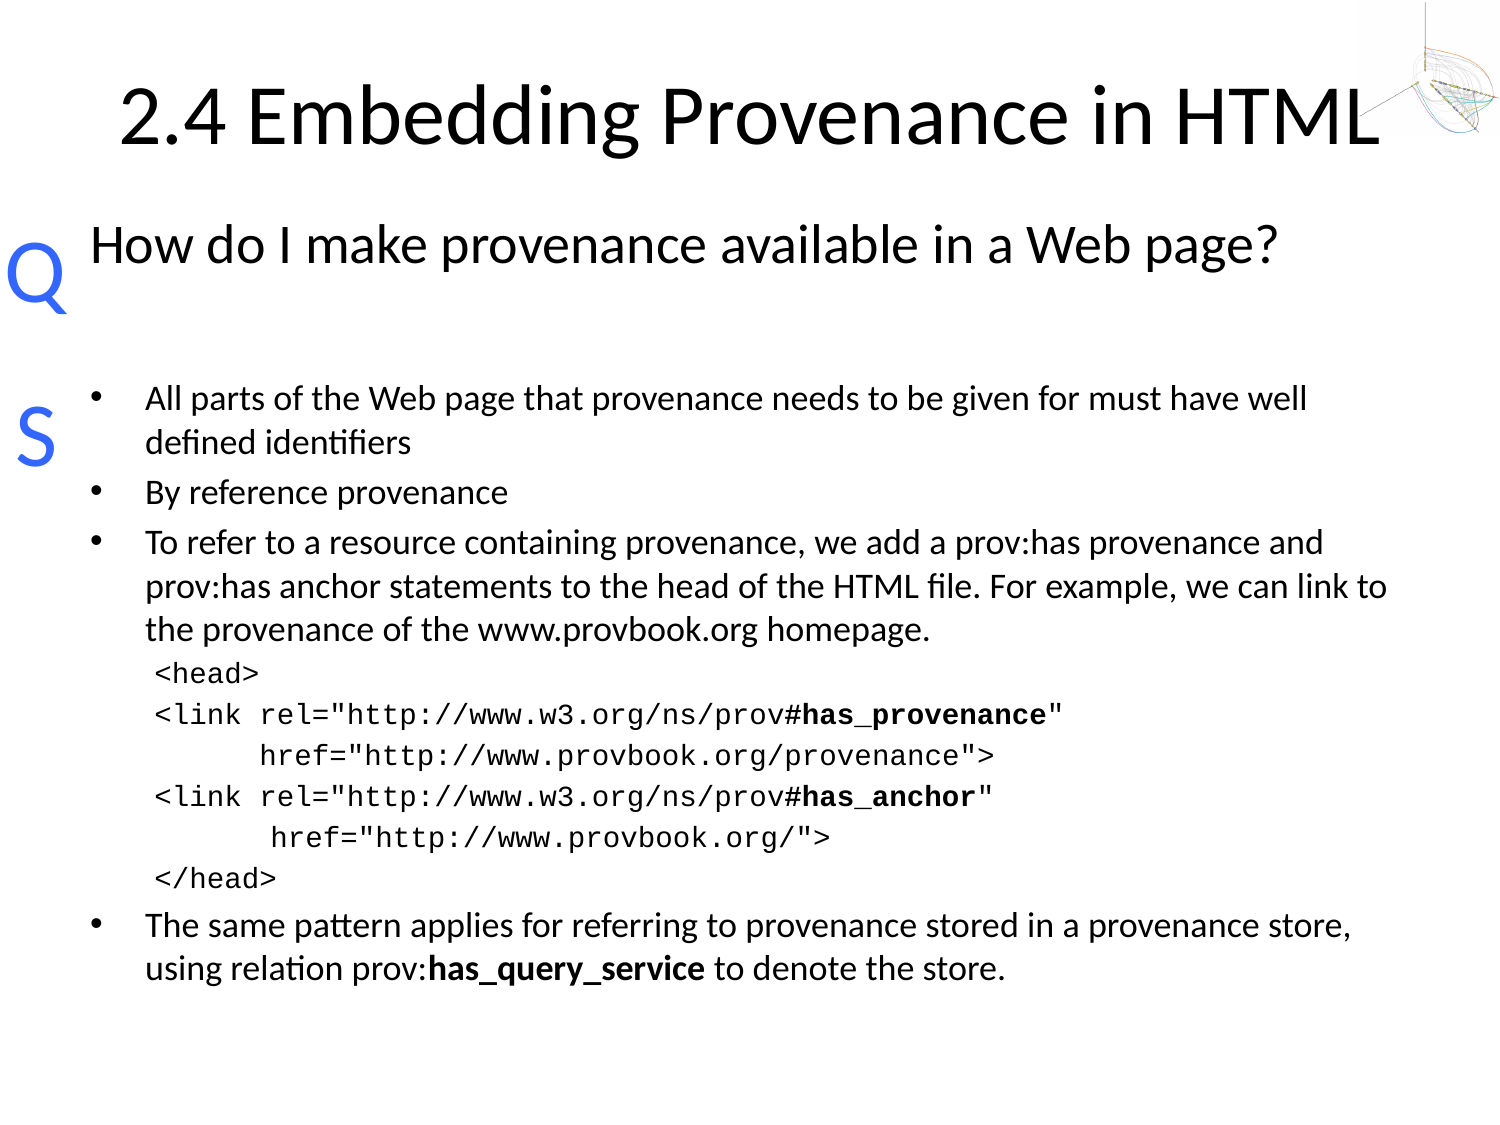

# 2.4 Embedding Provenance in HTML
How do I make provenance available in a Web page?

All parts of the Web page that provenance needs to be given for must have well defined identifiers
By reference provenance
To refer to a resource containing provenance, we add a prov:has provenance and prov:has anchor statements to the head of the HTML file. For example, we can link to the provenance of the www.provbook.org homepage.
<head>
<link rel="http://www.w3.org/ns/prov#has_provenance"
      href="http://www.provbook.org/provenance">
<link rel="http://www.w3.org/ns/prov#has_anchor"
 	  href="http://www.provbook.org/">
</head>
The same pattern applies for referring to provenance stored in a provenance store, using relation prov:has_query_service to denote the store.